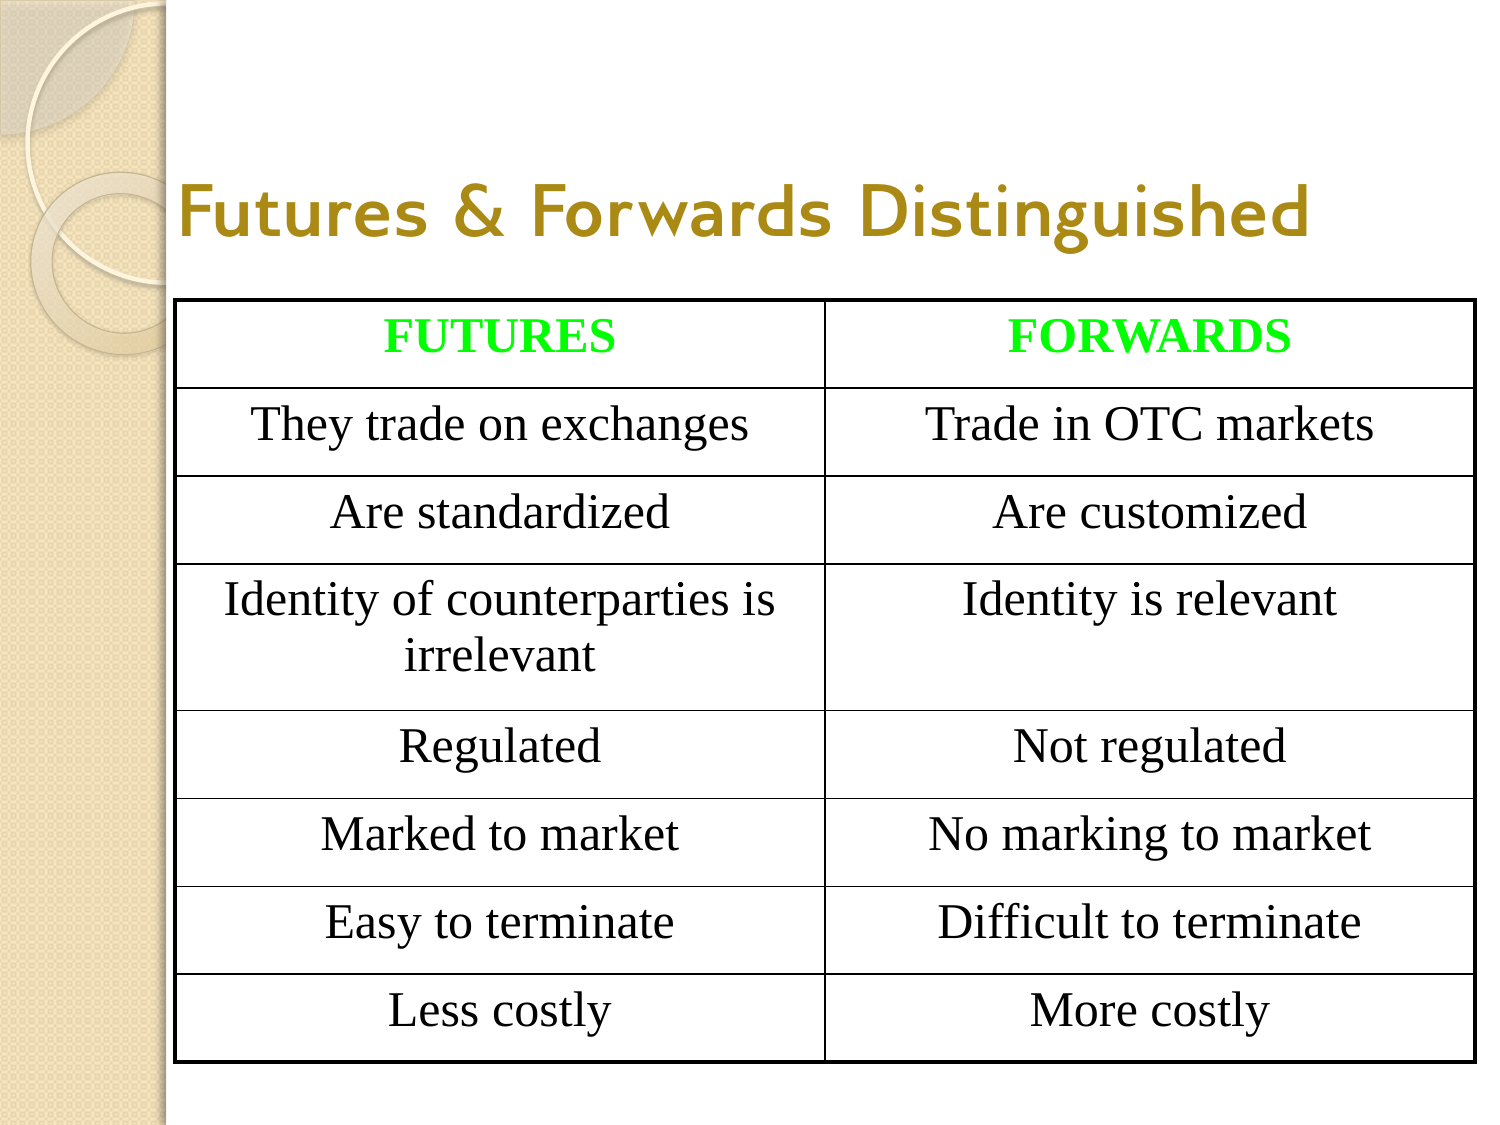

# Futures & Forwards Distinguished
| FUTURES | FORWARDS |
| --- | --- |
| They trade on exchanges | Trade in OTC markets |
| Are standardized | Are customized |
| Identity of counterparties is irrelevant | Identity is relevant |
| Regulated | Not regulated |
| Marked to market | No marking to market |
| Easy to terminate | Difficult to terminate |
| Less costly | More costly |